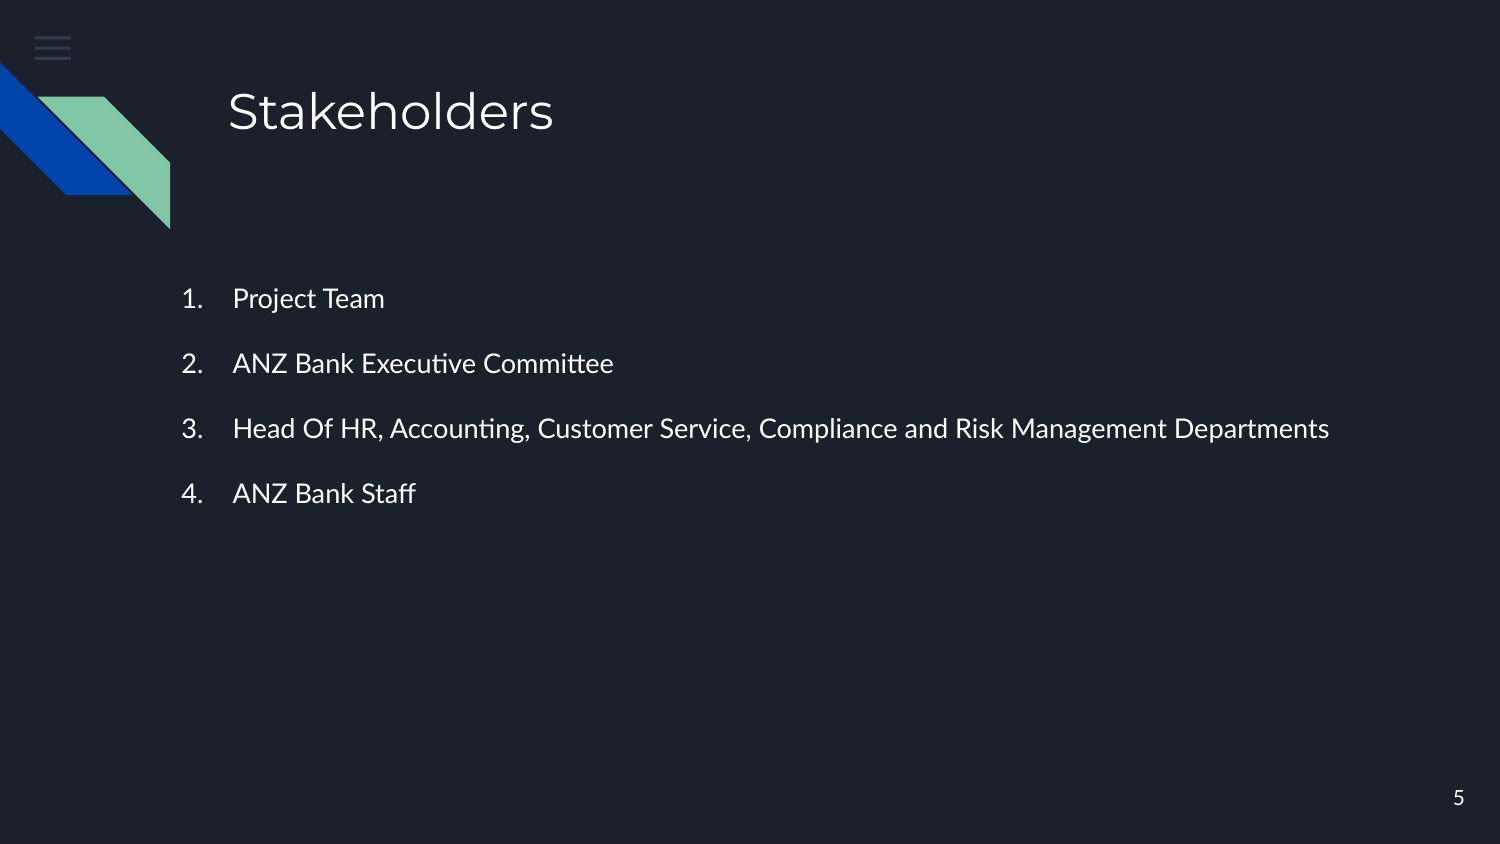

# Stakeholders
Project Team
ANZ Bank Executive Committee
Head Of HR, Accounting, Customer Service, Compliance and Risk Management Departments
ANZ Bank Staff
5